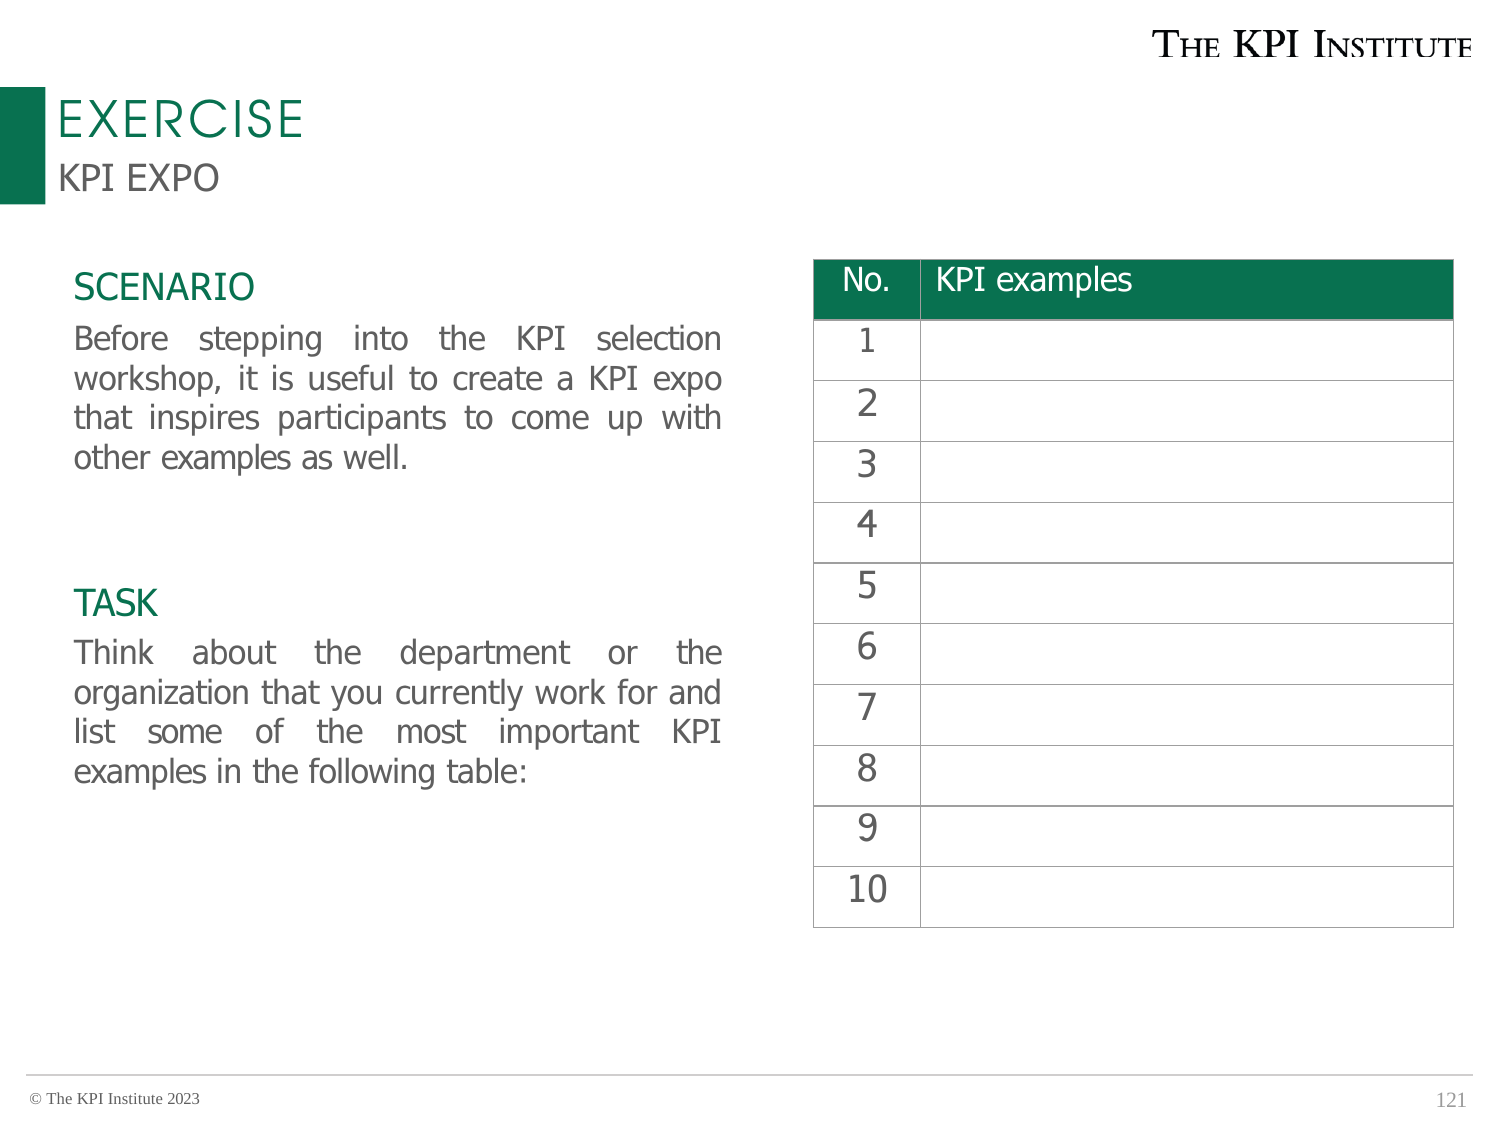

# EXERCISE
KPI EXPO
SCENARIO
Before  stepping  into  the  KPI  selection workshop, it is useful to create a KPI expo that inspires participants to come up with other examples as well.

TASK
Think  about  the  department  or  the organization that you currently work for and list some of the most important KPI examples in the following table:
| No. | KPI examples |
| --- | --- |
| 1 |  |
| 2 |  |
| 3 |  |
| 4 |  |
| 5 |  |
| 6 |  |
| 7 |  |
| 8 |  |
| 9 |  |
| 10 |  |
121
© The KPI Institute 2023